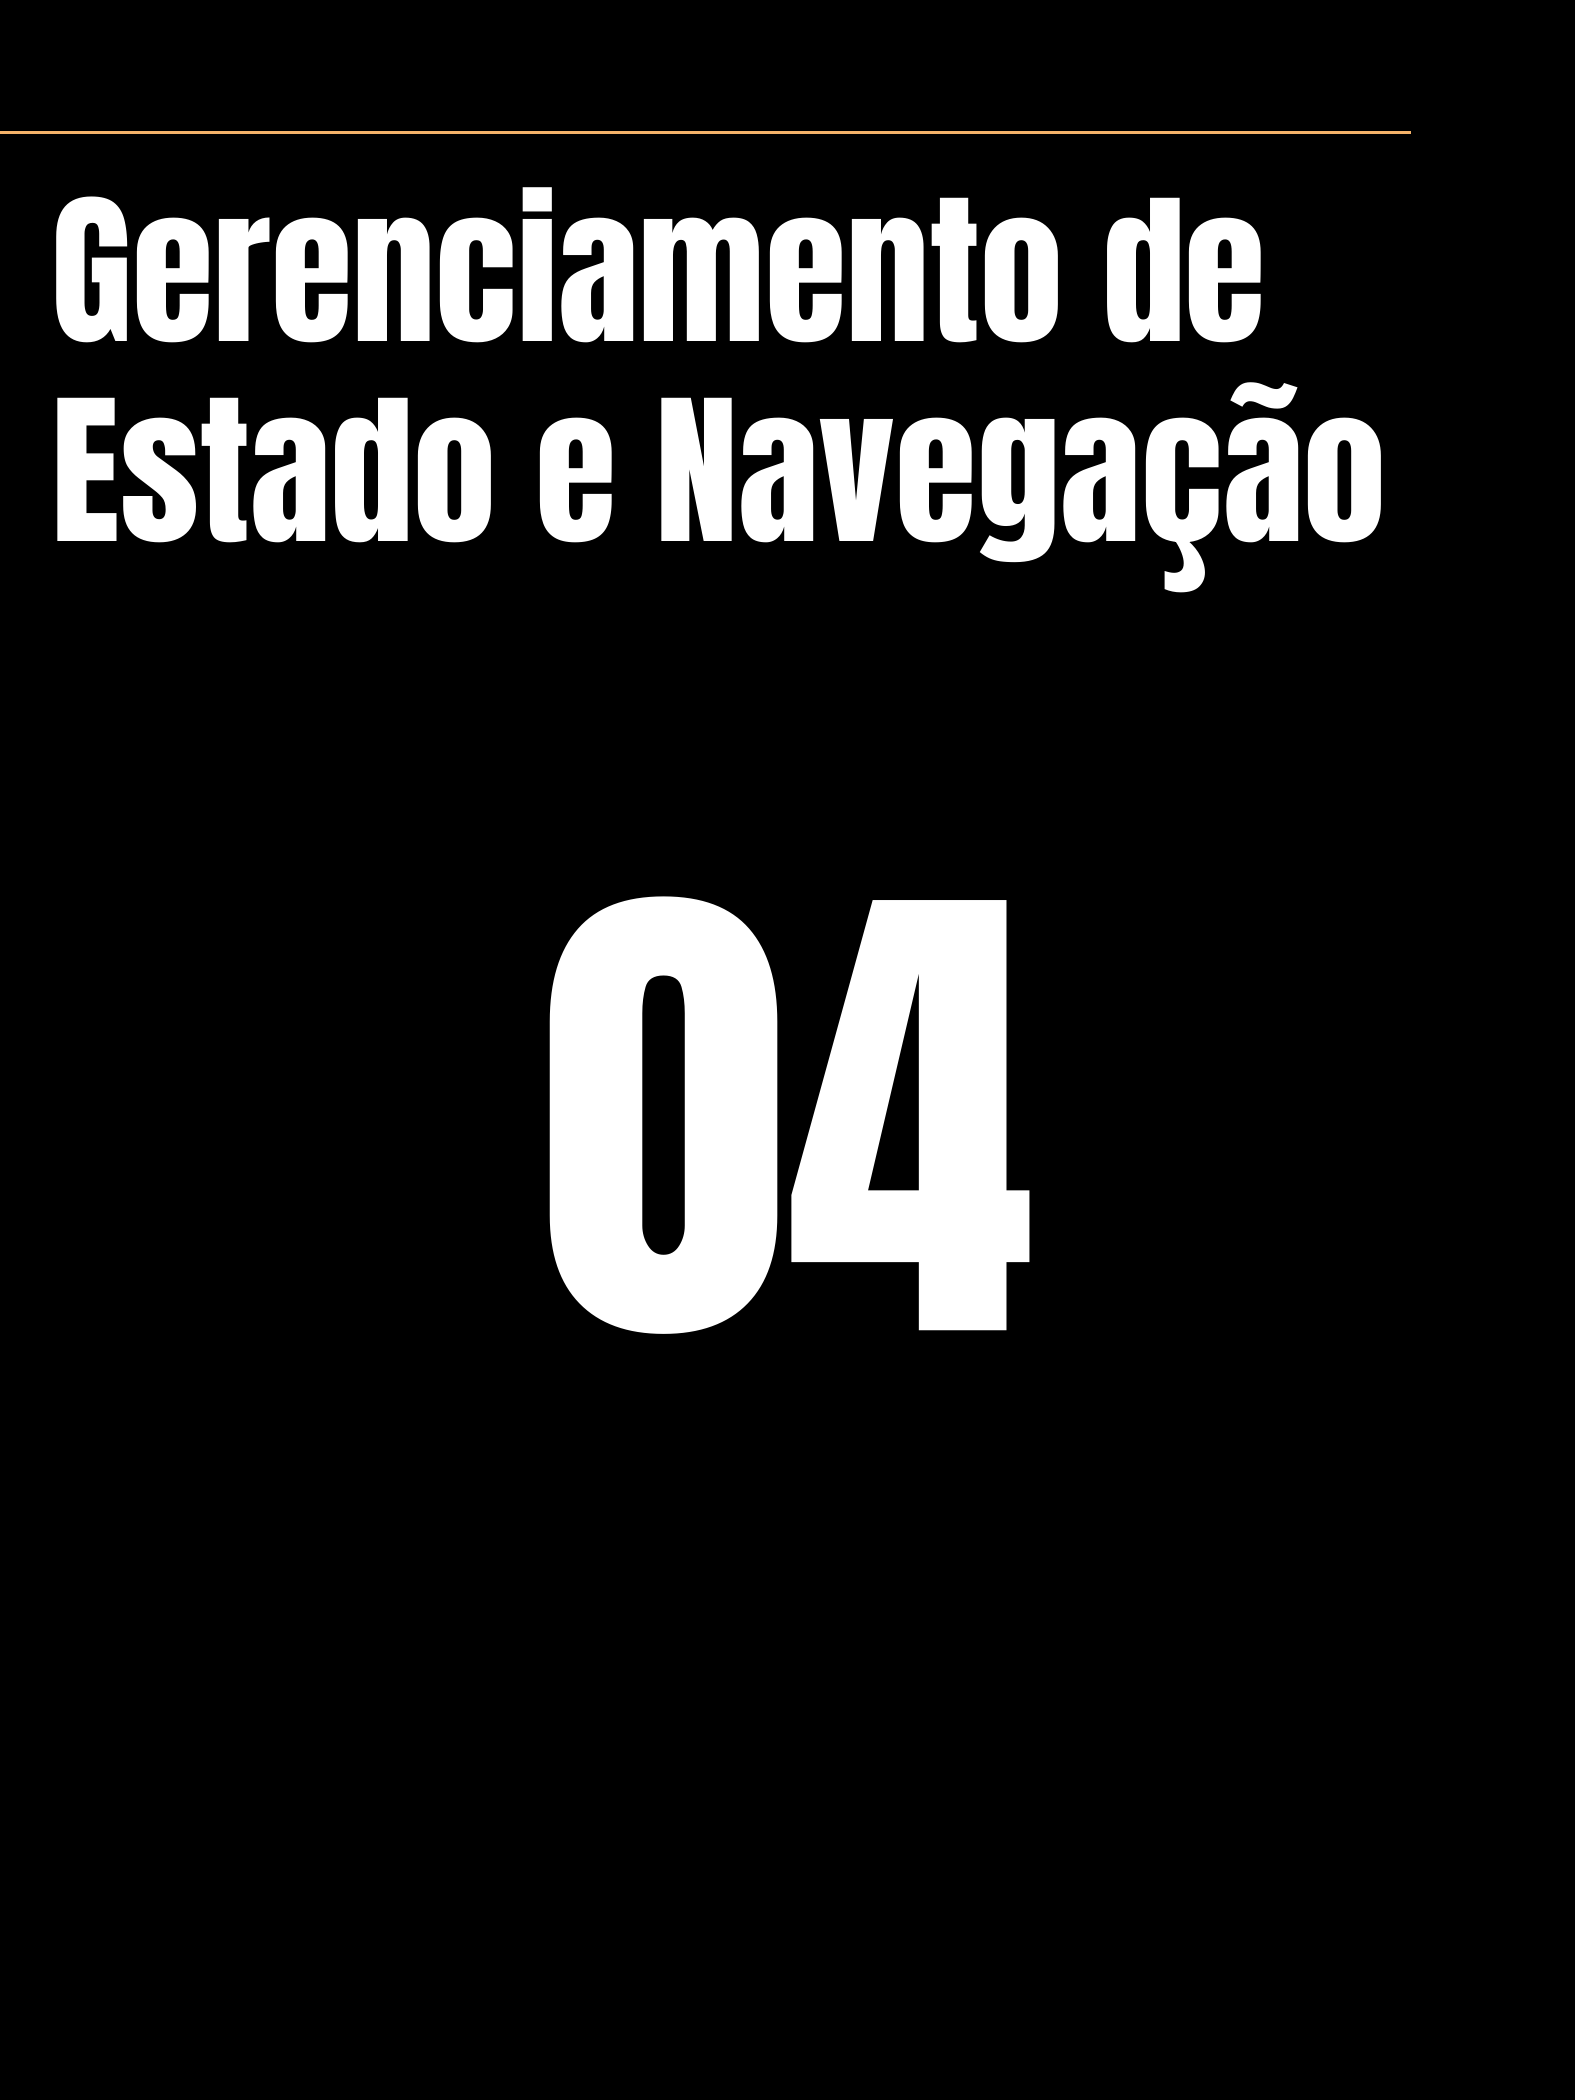

Gerenciamento de Estado e Navegação
04
By Felipe Maciel Scalco
28